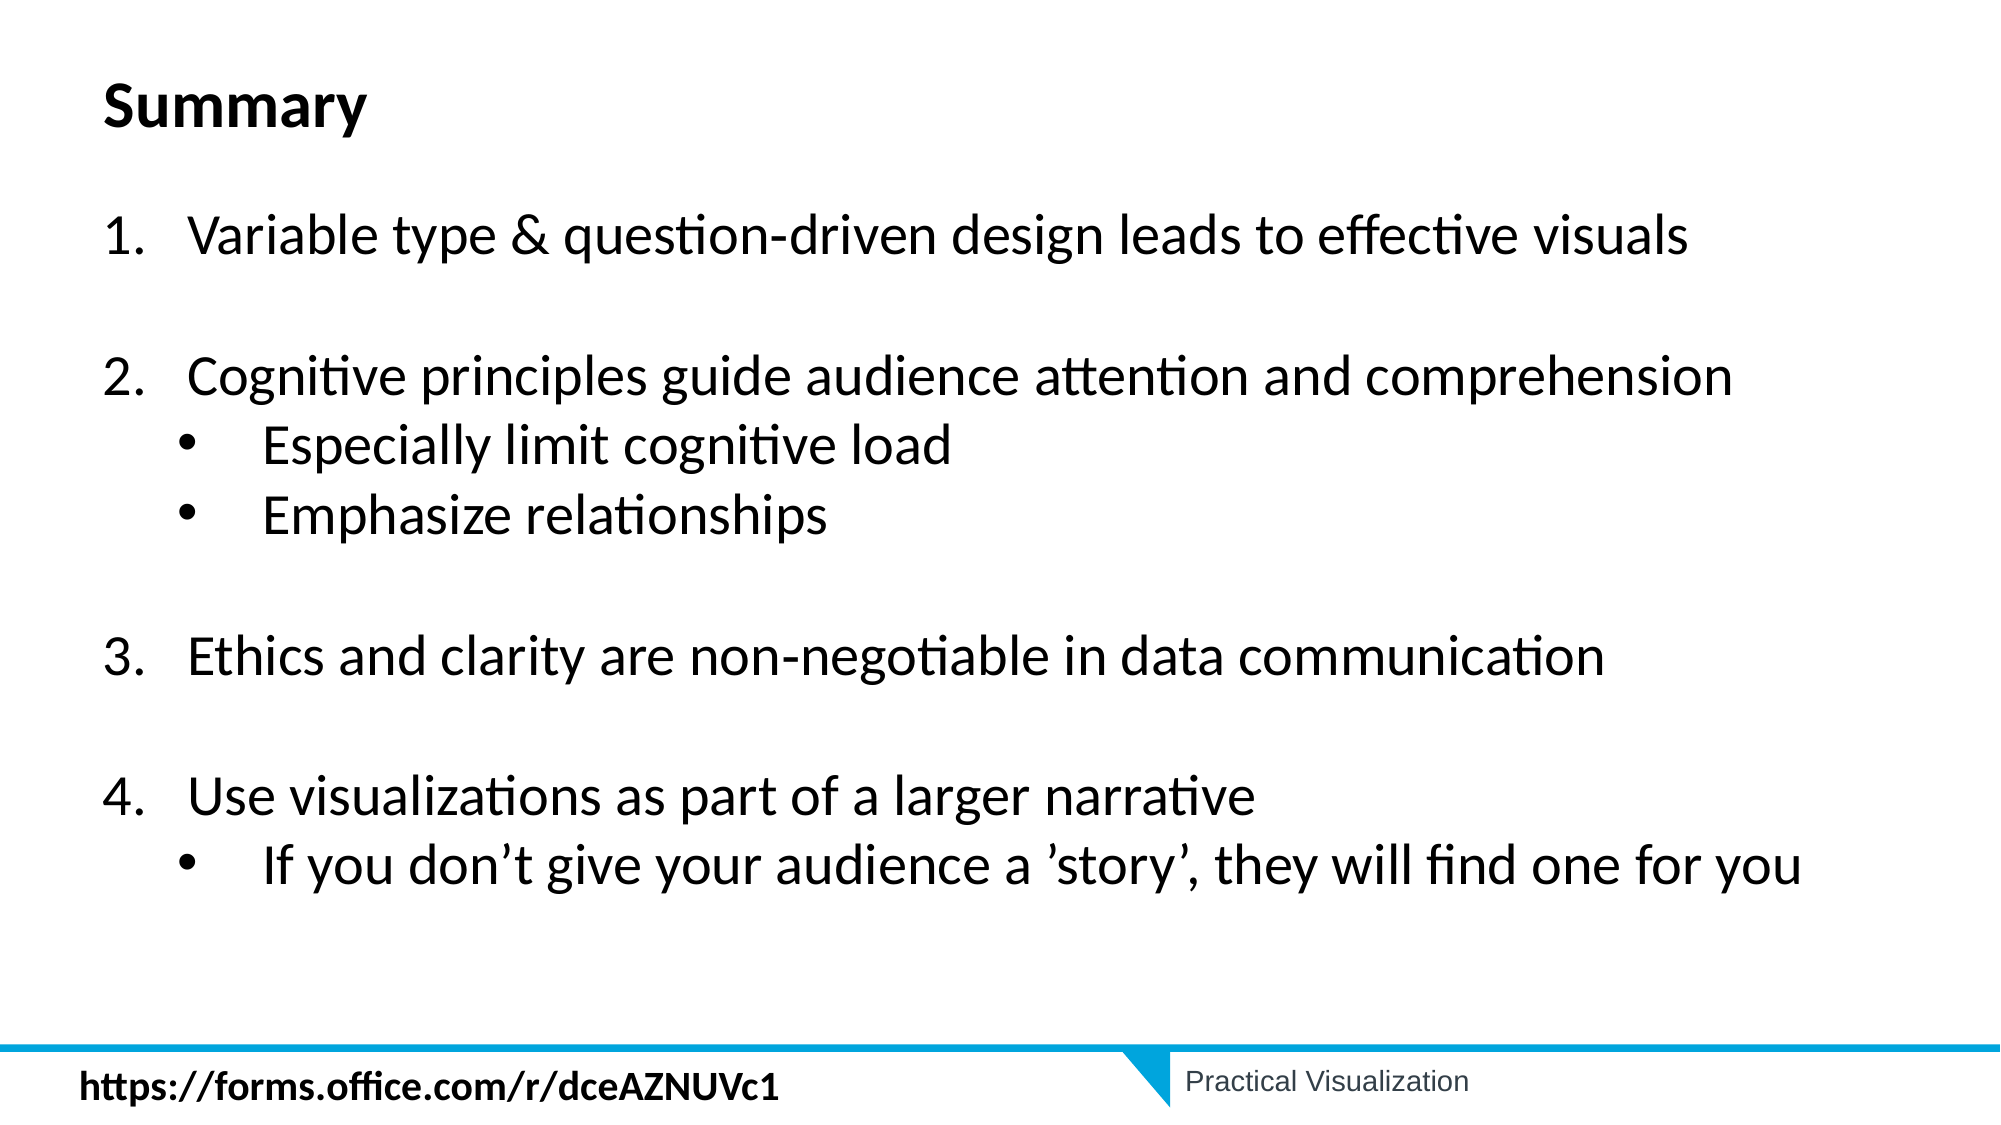

Summary
Variable type & question‑driven design leads to effective visuals

Cognitive principles guide audience attention and comprehension
Especially limit cognitive load
Emphasize relationships

Ethics and clarity are non‑negotiable in data communication

Use visualizations as part of a larger narrative
If you don’t give your audience a ’story’, they will find one for you
https://forms.office.com/r/dceAZNUVc1
Practical Visualization